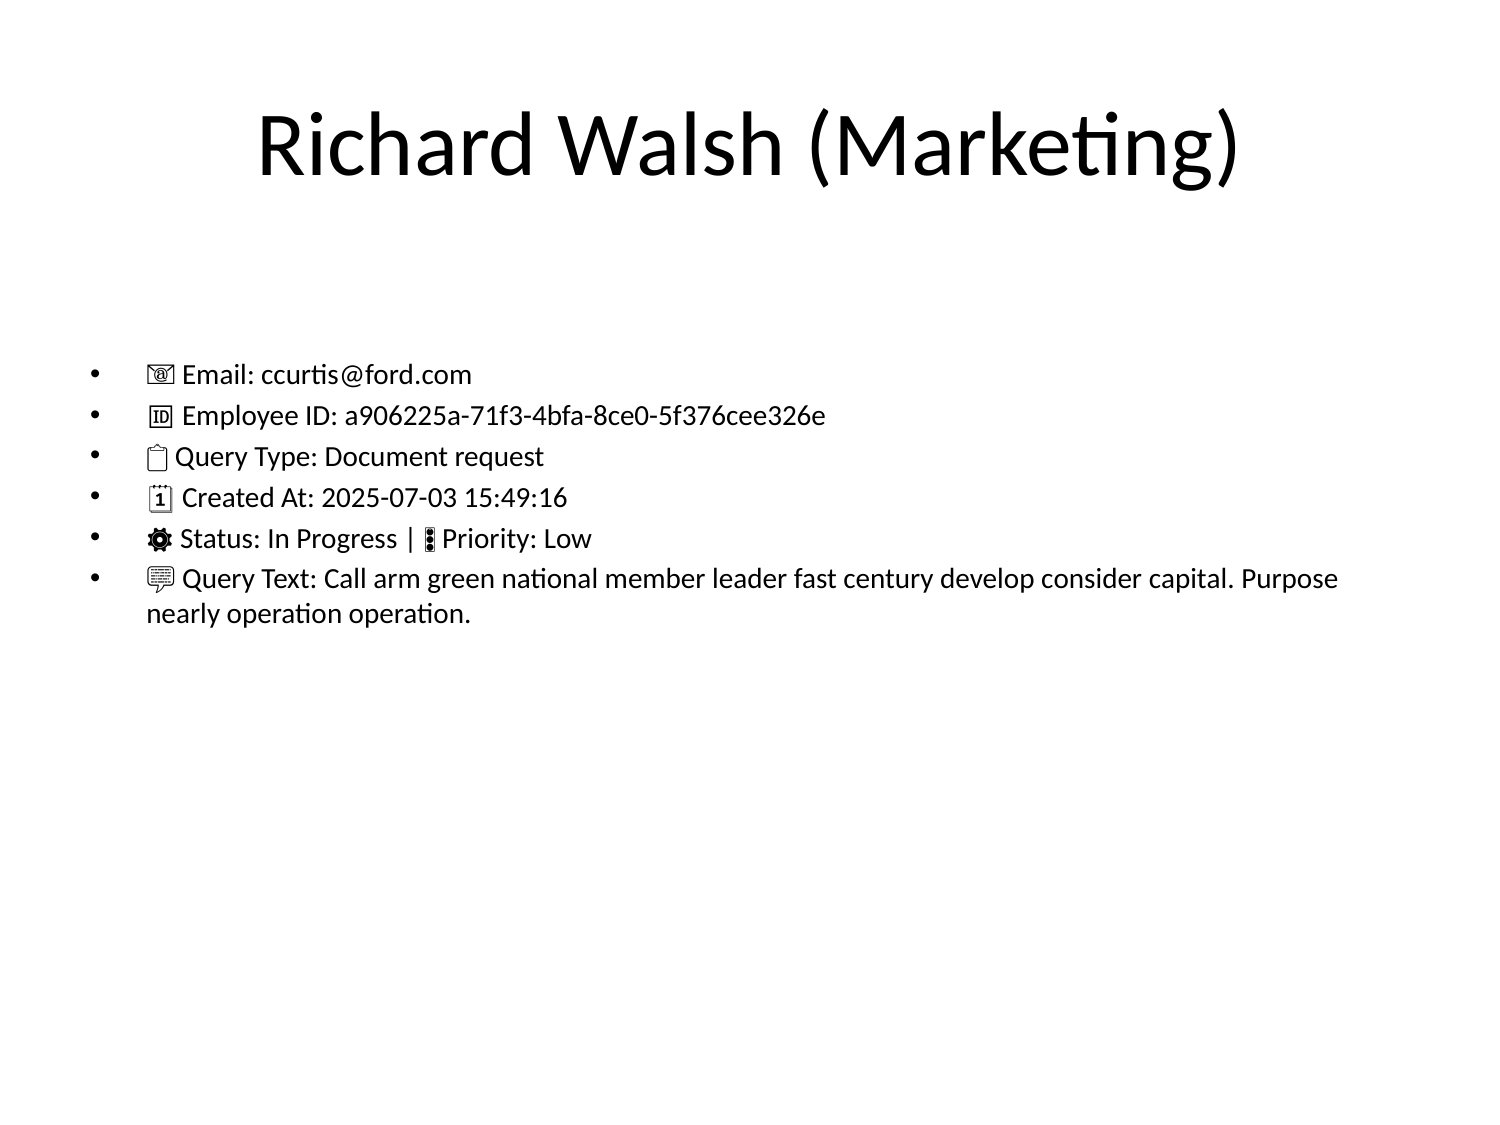

# Richard Walsh (Marketing)

📧 Email: ccurtis@ford.com
🆔 Employee ID: a906225a-71f3-4bfa-8ce0-5f376cee326e
📋 Query Type: Document request
🗓 Created At: 2025-07-03 15:49:16
⚙ Status: In Progress | 🚦 Priority: Low
💬 Query Text: Call arm green national member leader fast century develop consider capital. Purpose nearly operation operation.